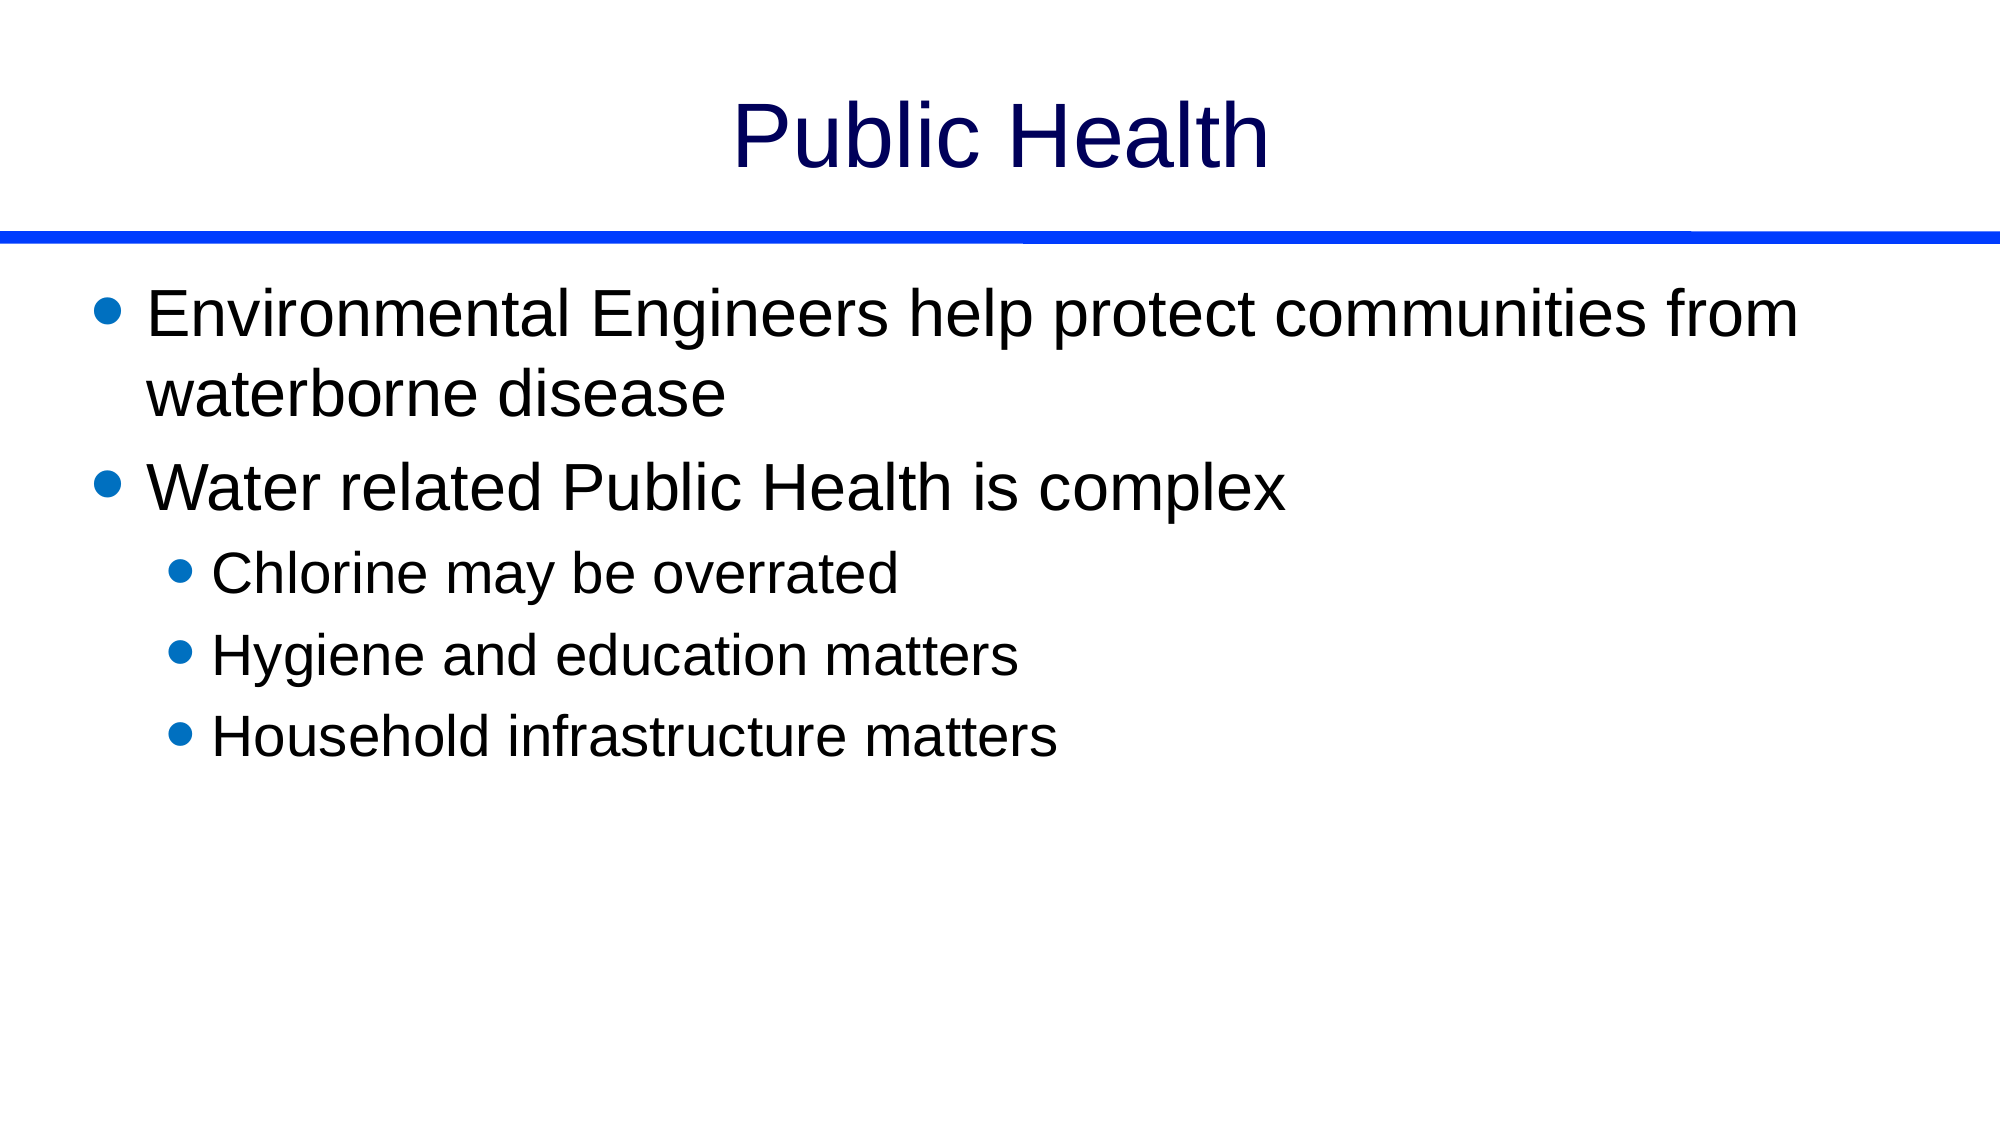

# Public Health
Environmental Engineers help protect communities from waterborne disease
Water related Public Health is complex
Chlorine may be overrated
Hygiene and education matters
Household infrastructure matters